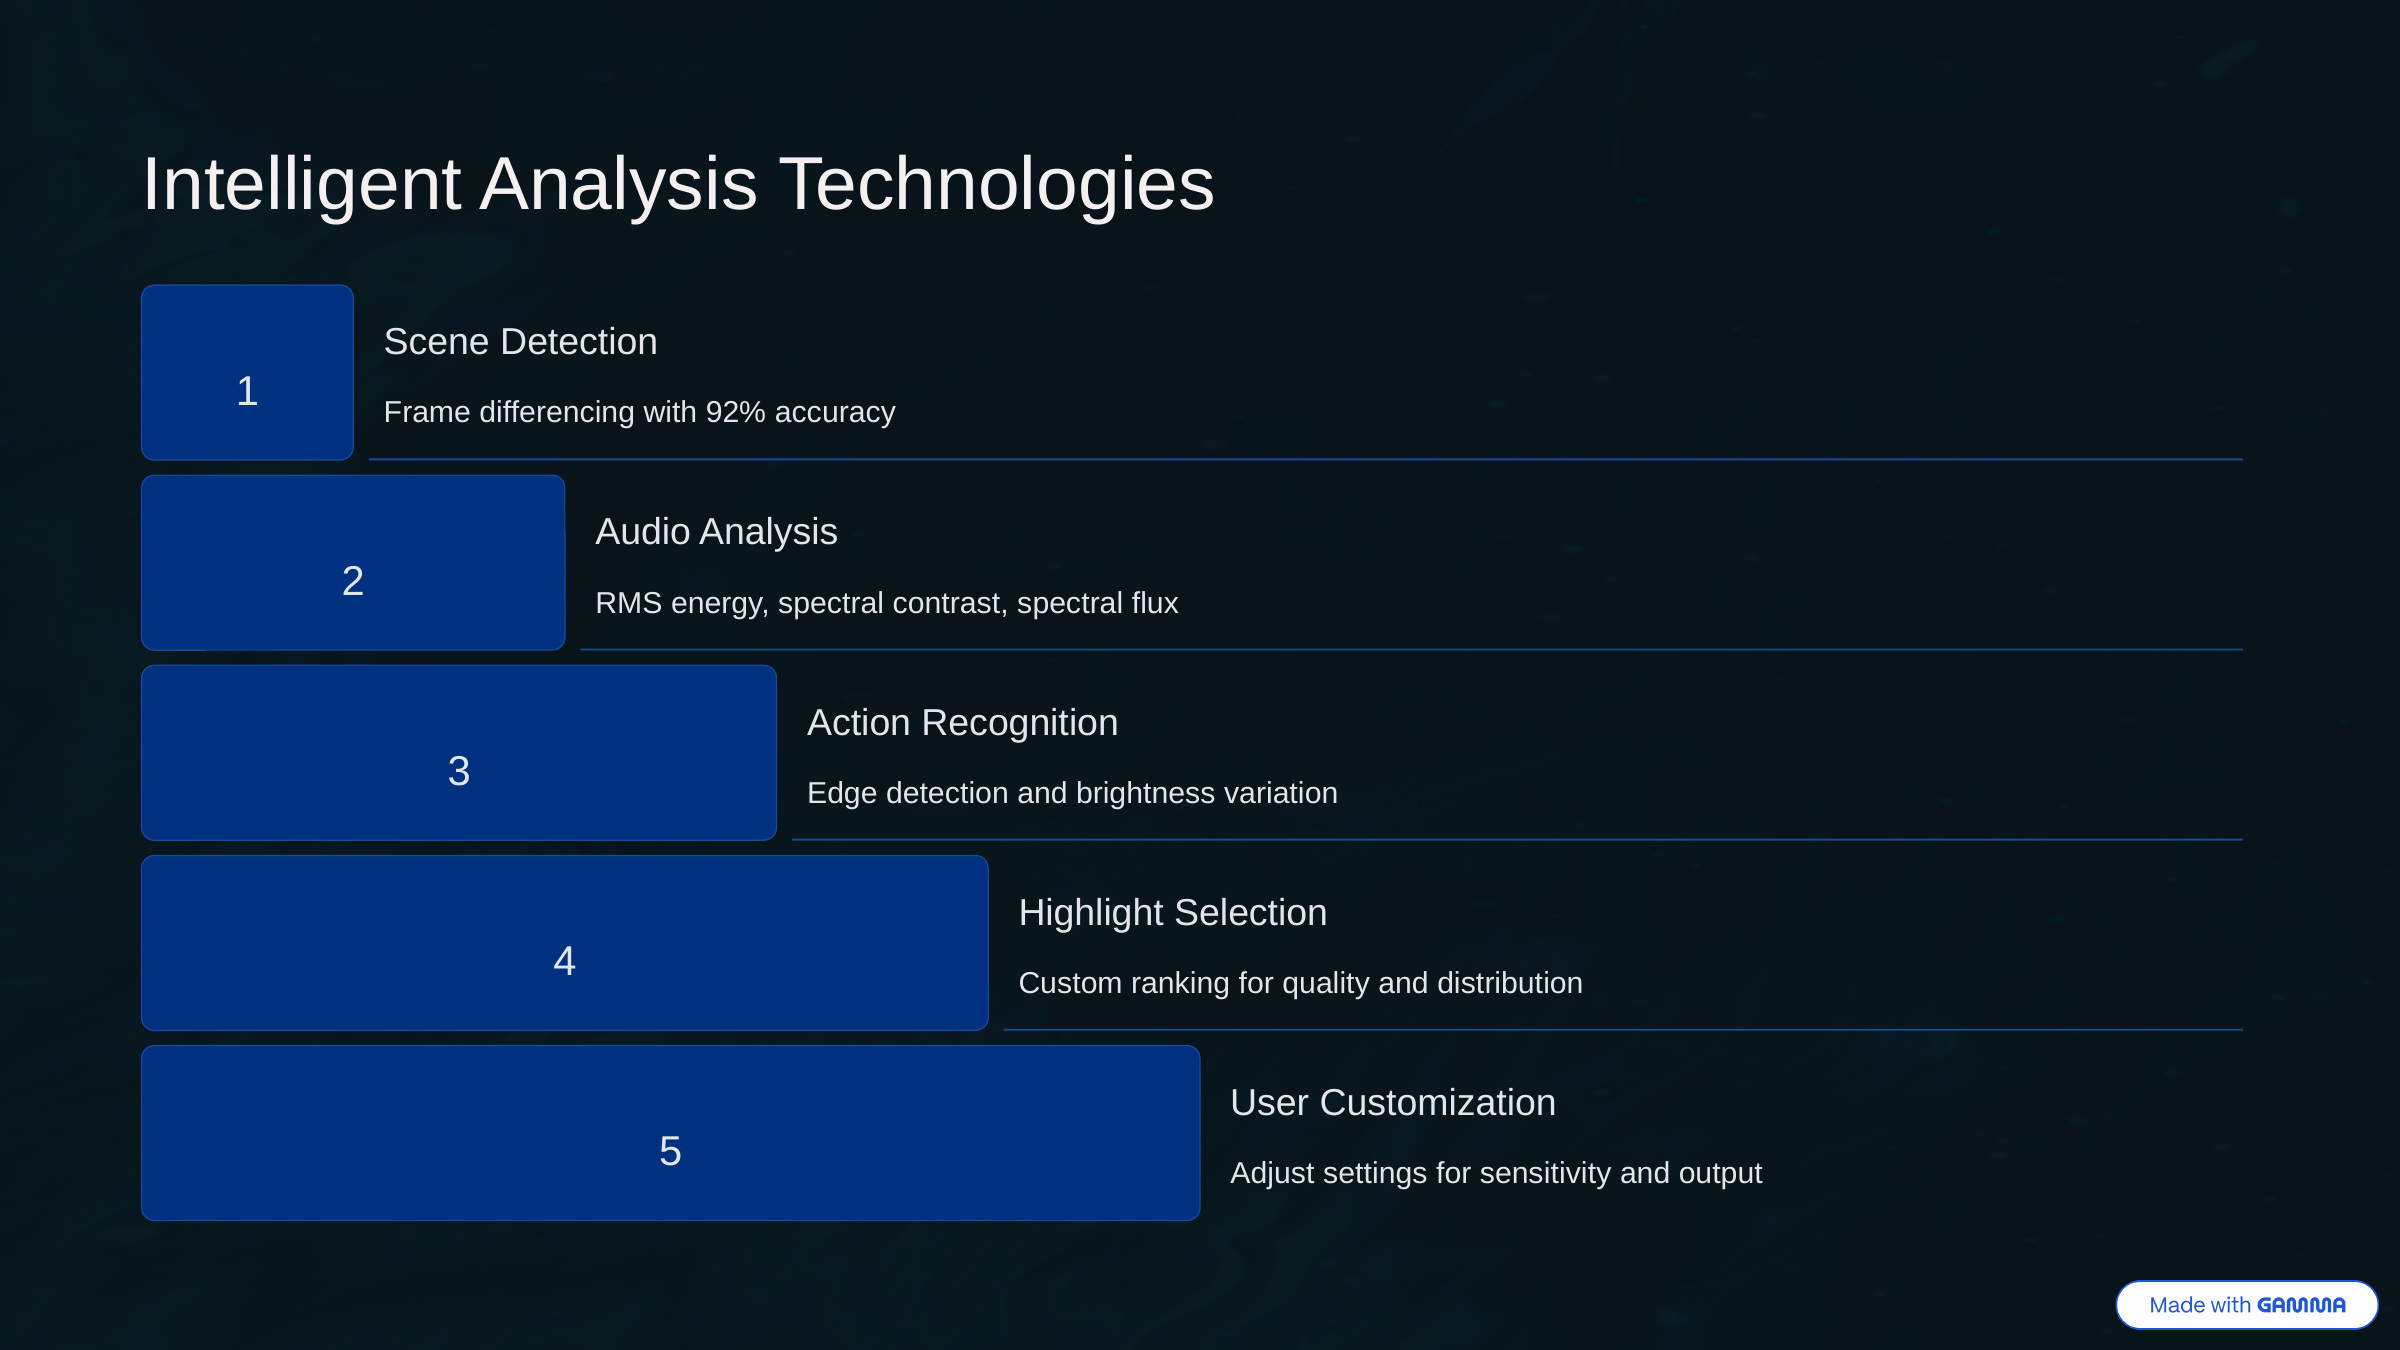

Intelligent Analysis Technologies

Scene Detection
1
Frame differencing with 92% accuracy

Audio Analysis
2
RMS energy, spectral contrast, spectral flux

Action Recognition
3
Edge detection and brightness variation

Highlight Selection
4
Custom ranking for quality and distribution

User Customization
5
Adjust settings for sensitivity and output